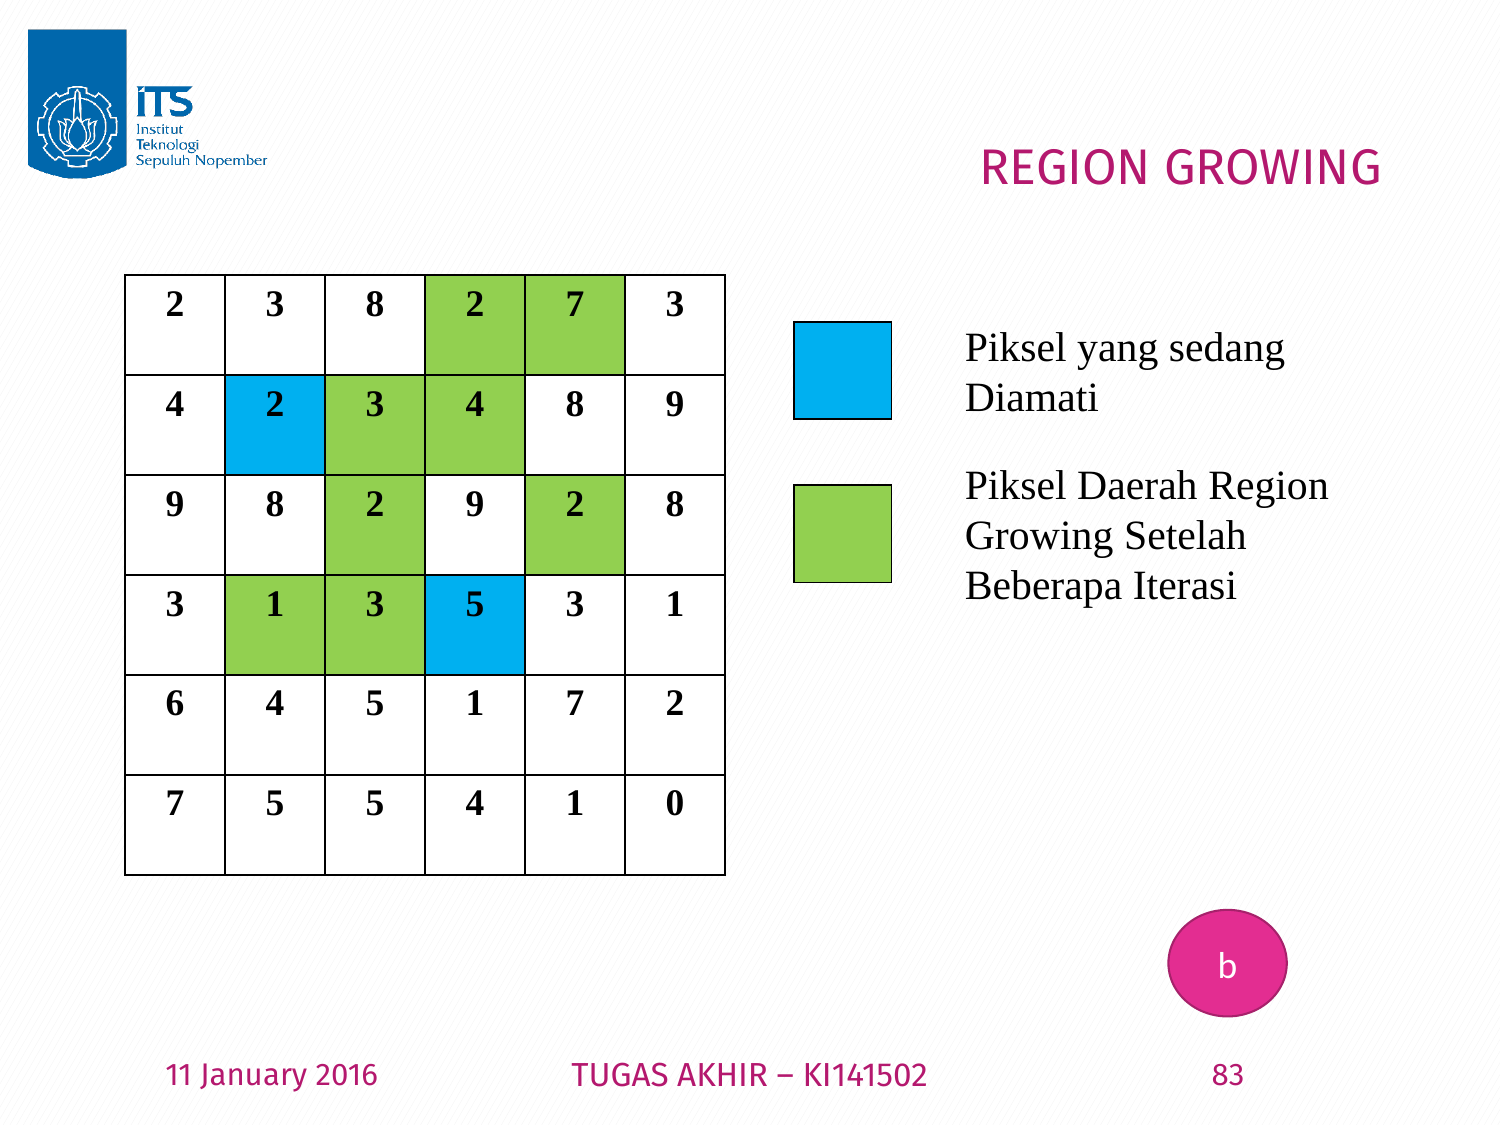

# REGION GROWING
| 2 | 3 | 8 | 2 | 7 | 3 |
| --- | --- | --- | --- | --- | --- |
| 4 | 2 | 3 | 4 | 8 | 9 |
| 9 | 8 | 2 | 9 | 2 | 8 |
| 3 | 1 | 3 | 5 | 3 | 1 |
| 6 | 4 | 5 | 1 | 7 | 2 |
| 7 | 5 | 5 | 4 | 1 | 0 |
Piksel yang sedang Diamati
|  |
| --- |
Piksel Daerah Region Growing Setelah Beberapa Iterasi
|  |
| --- |
b
11 January 2016
TUGAS AKHIR – KI141502
83